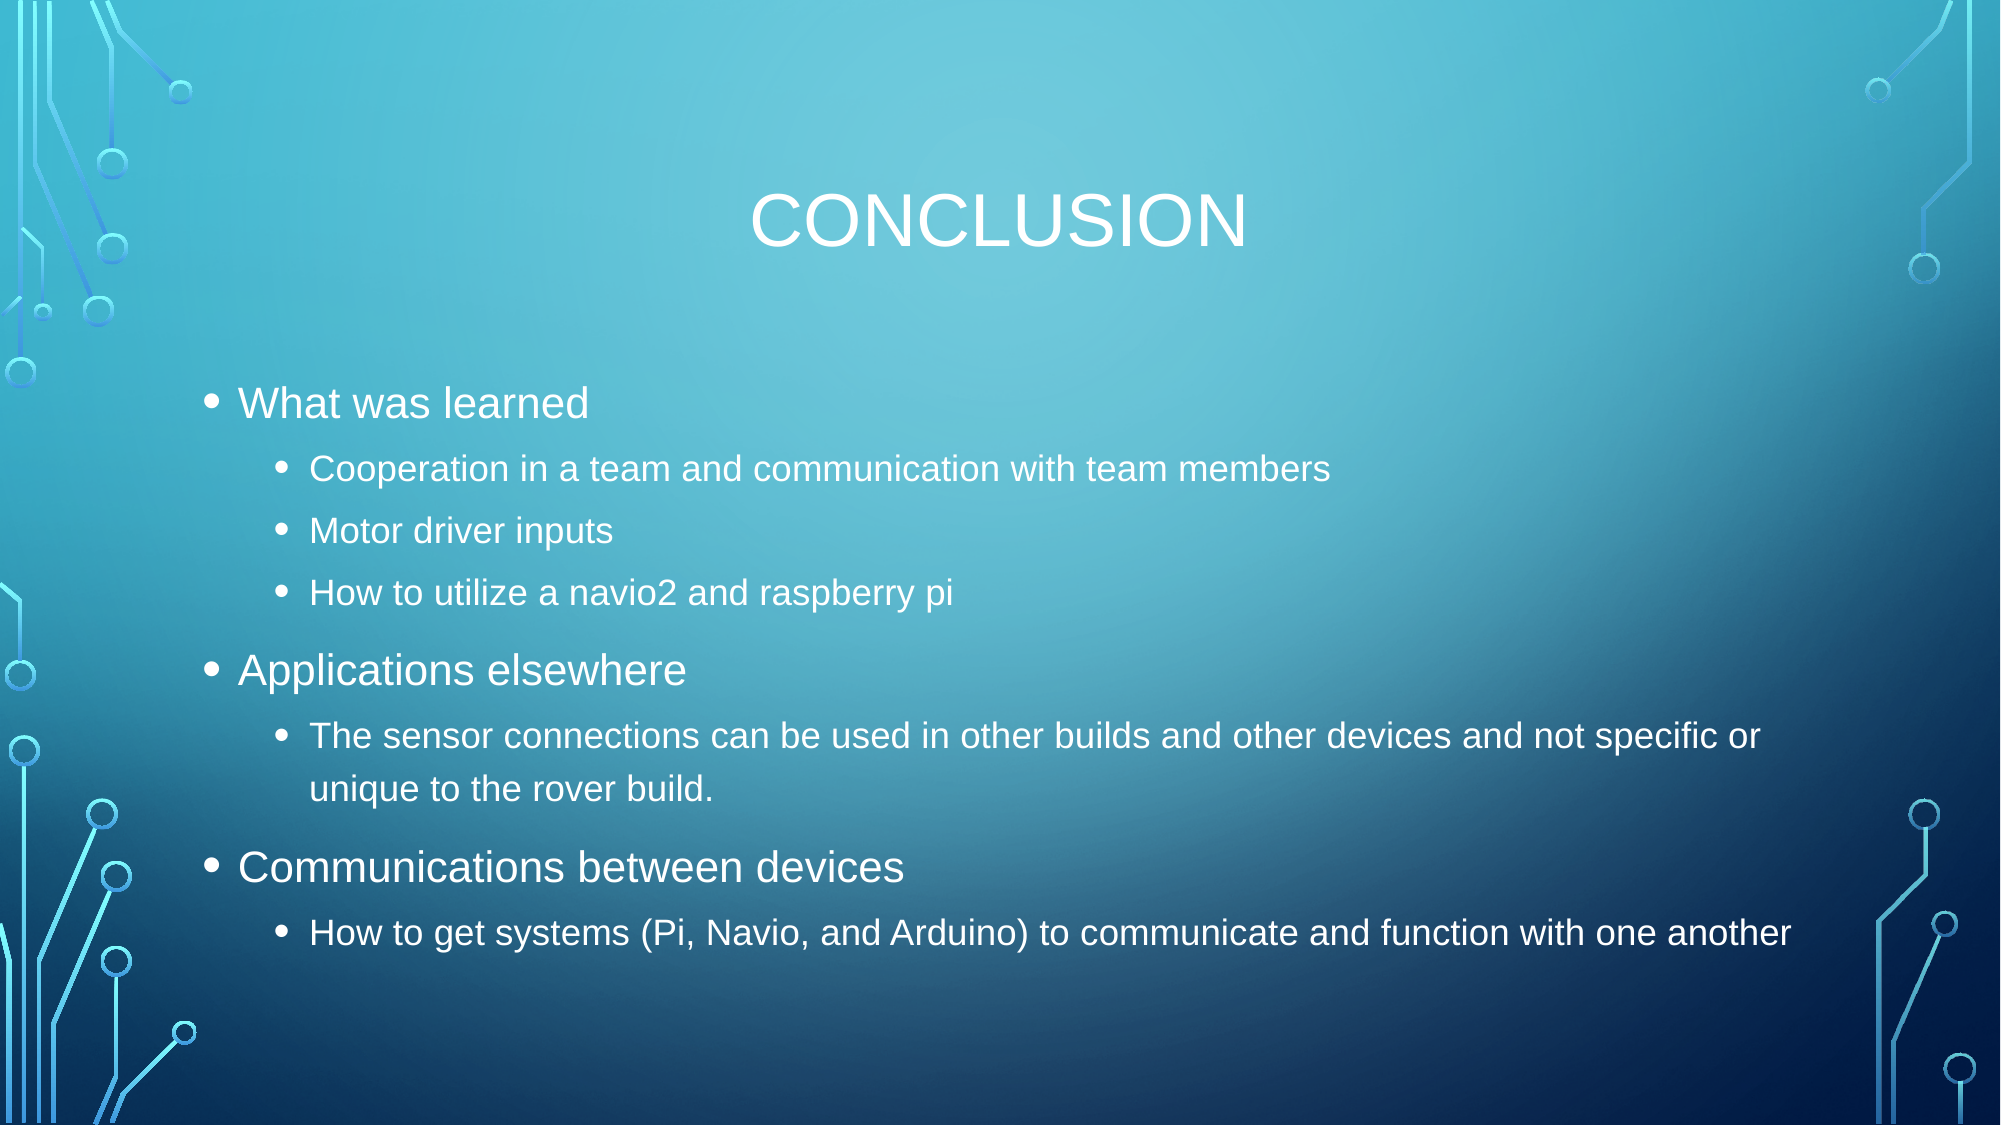

# Conclusion
What was learned
Cooperation in a team and communication with team members
Motor driver inputs
How to utilize a navio2 and raspberry pi
Applications elsewhere
The sensor connections can be used in other builds and other devices and not specific or unique to the rover build.
Communications between devices
How to get systems (Pi, Navio, and Arduino) to communicate and function with one another